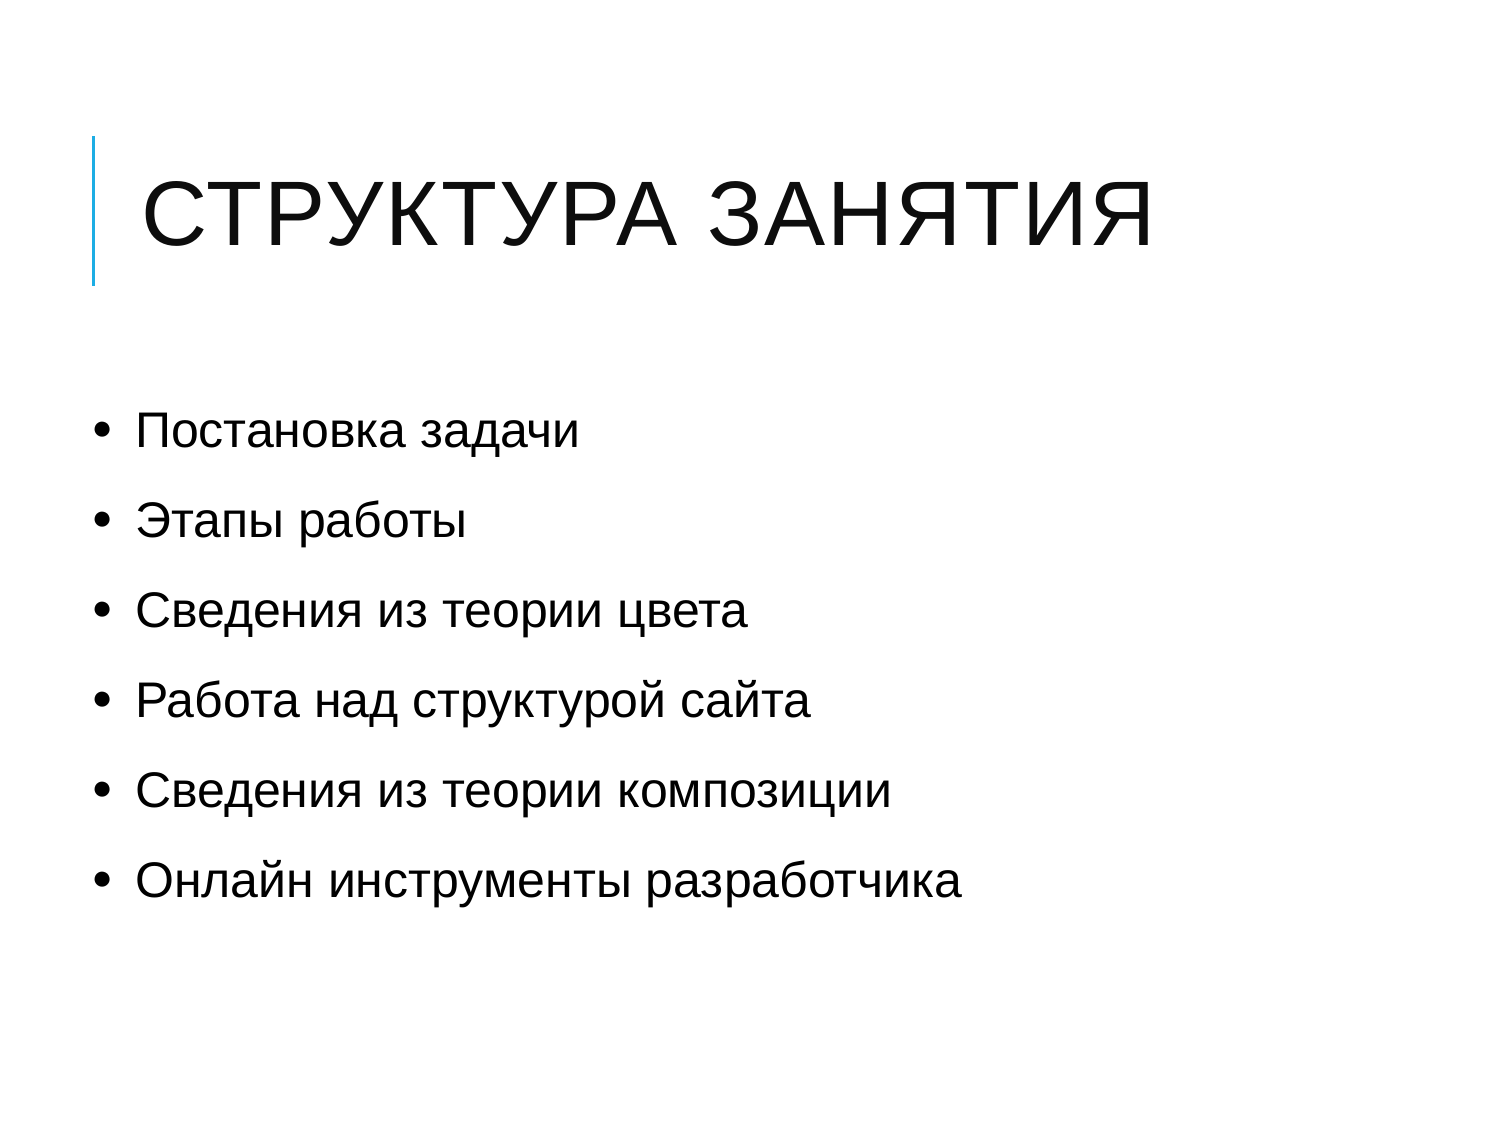

# Структура занятия

Постановка задачи
Этапы работы
Сведения из теории цвета
Работа над структурой сайта
Сведения из теории композиции
Онлайн инструменты разработчика